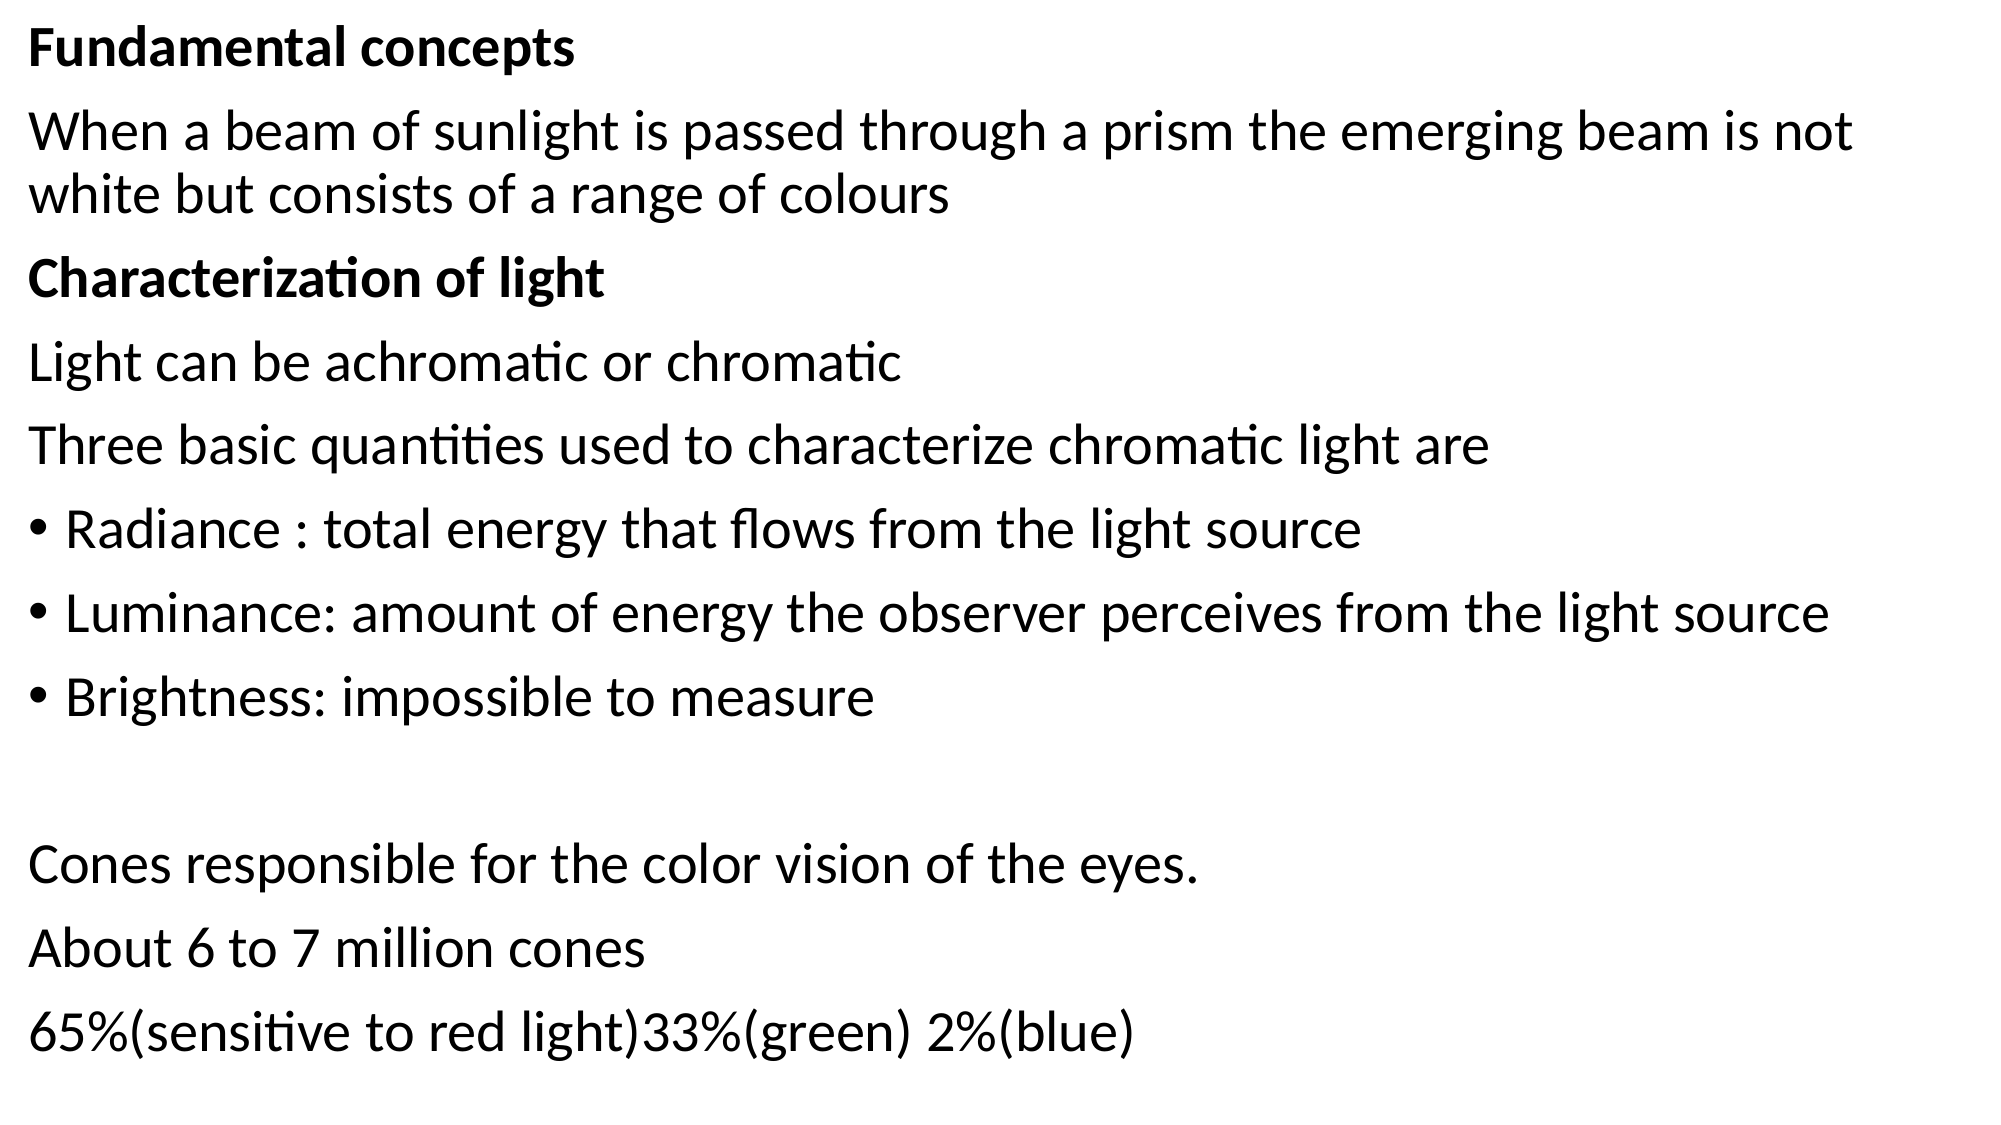

Fundamental concepts
When a beam of sunlight is passed through a prism the emerging beam is not white but consists of a range of colours
Characterization of light
Light can be achromatic or chromatic
Three basic quantities used to characterize chromatic light are
Radiance : total energy that flows from the light source
Luminance: amount of energy the observer perceives from the light source
Brightness: impossible to measure

Cones responsible for the color vision of the eyes.
About 6 to 7 million cones
65%(sensitive to red light)33%(green) 2%(blue)